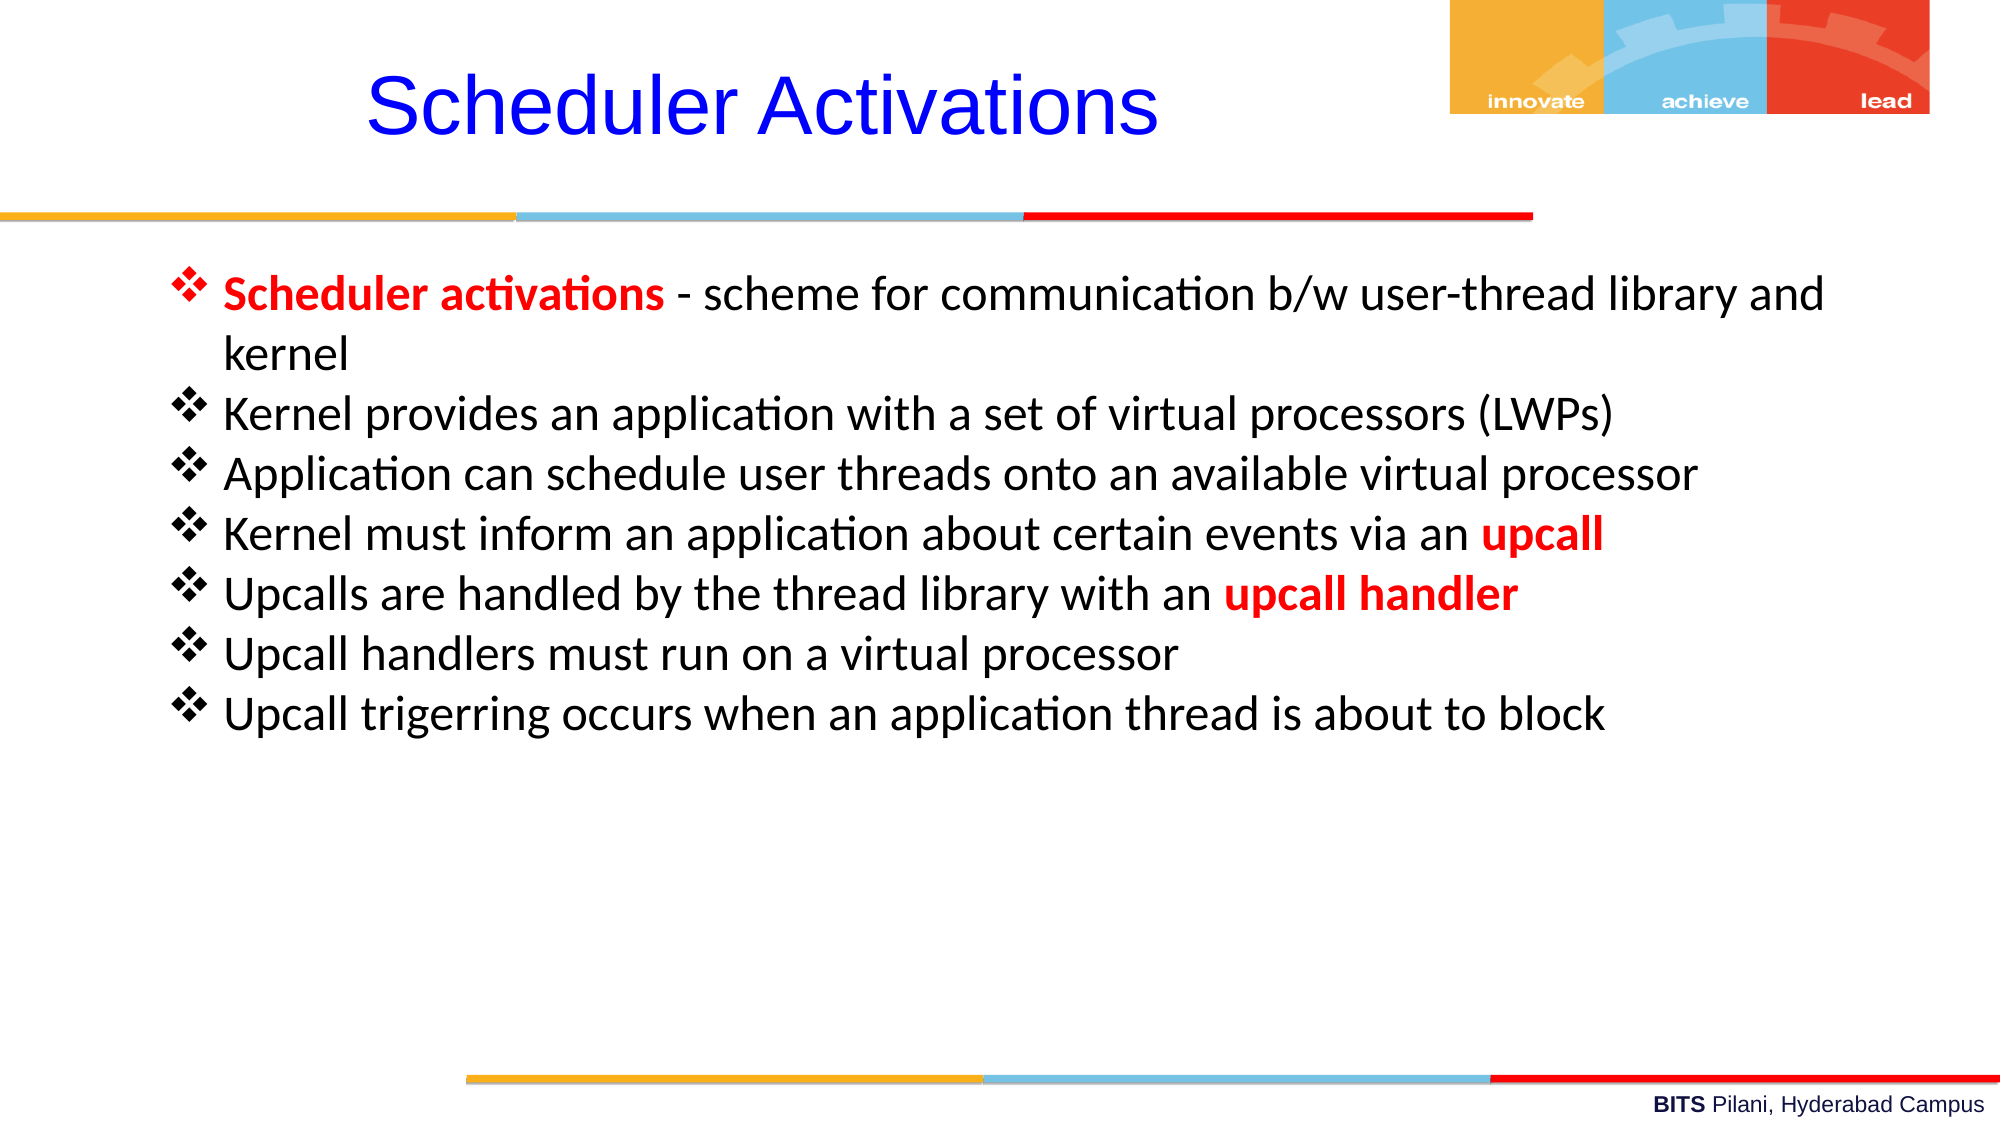

Scheduler Activations
Scheduler activations - scheme for communication b/w user-thread library and kernel
Kernel provides an application with a set of virtual processors (LWPs)
Application can schedule user threads onto an available virtual processor
Kernel must inform an application about certain events via an upcall
Upcalls are handled by the thread library with an upcall handler
Upcall handlers must run on a virtual processor
Upcall trigerring occurs when an application thread is about to block